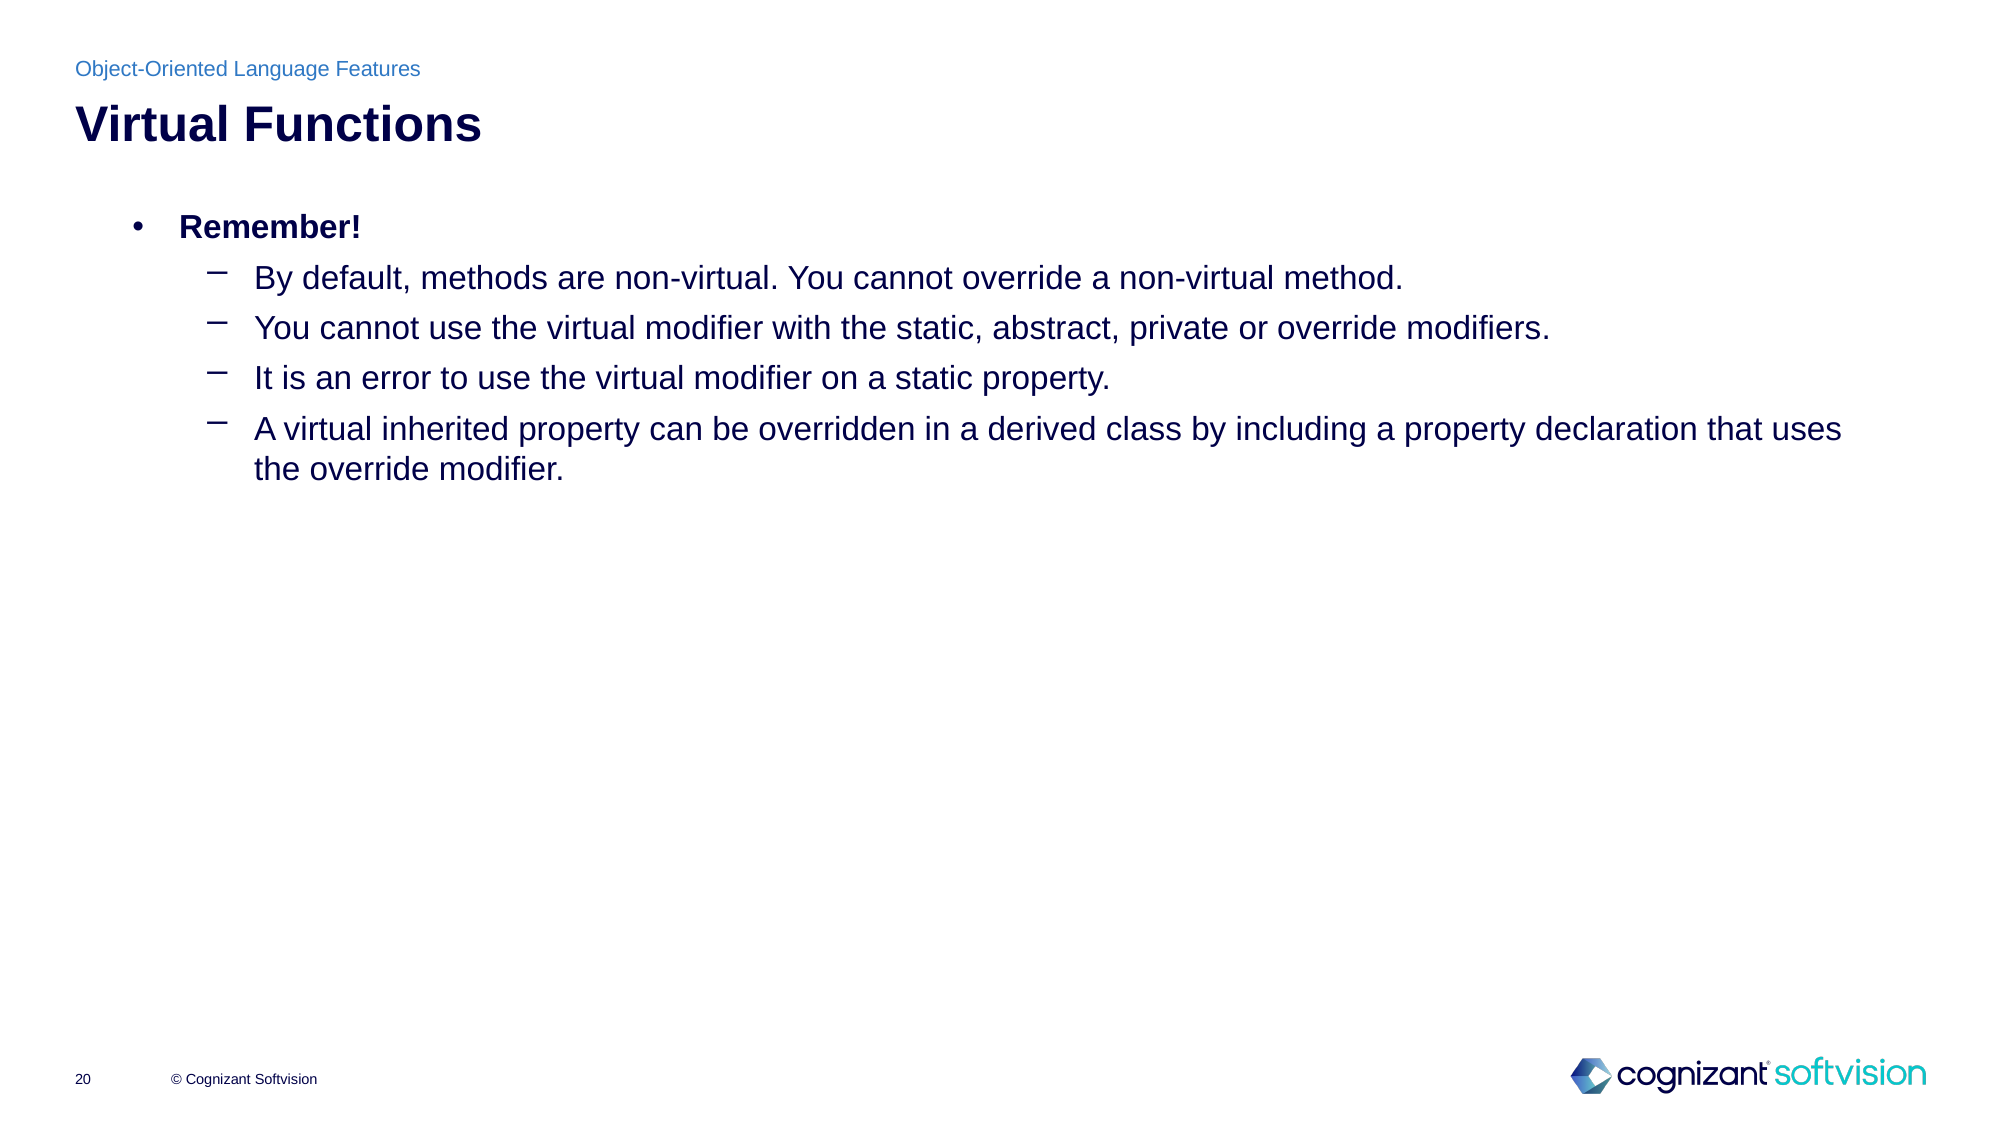

Object-Oriented Language Features
# Virtual Functions
Remember!
By default, methods are non-virtual. You cannot override a non-virtual method.
You cannot use the virtual modifier with the static, abstract, private or override modifiers.
It is an error to use the virtual modifier on a static property.
A virtual inherited property can be overridden in a derived class by including a property declaration that uses the override modifier.
© Cognizant Softvision
20